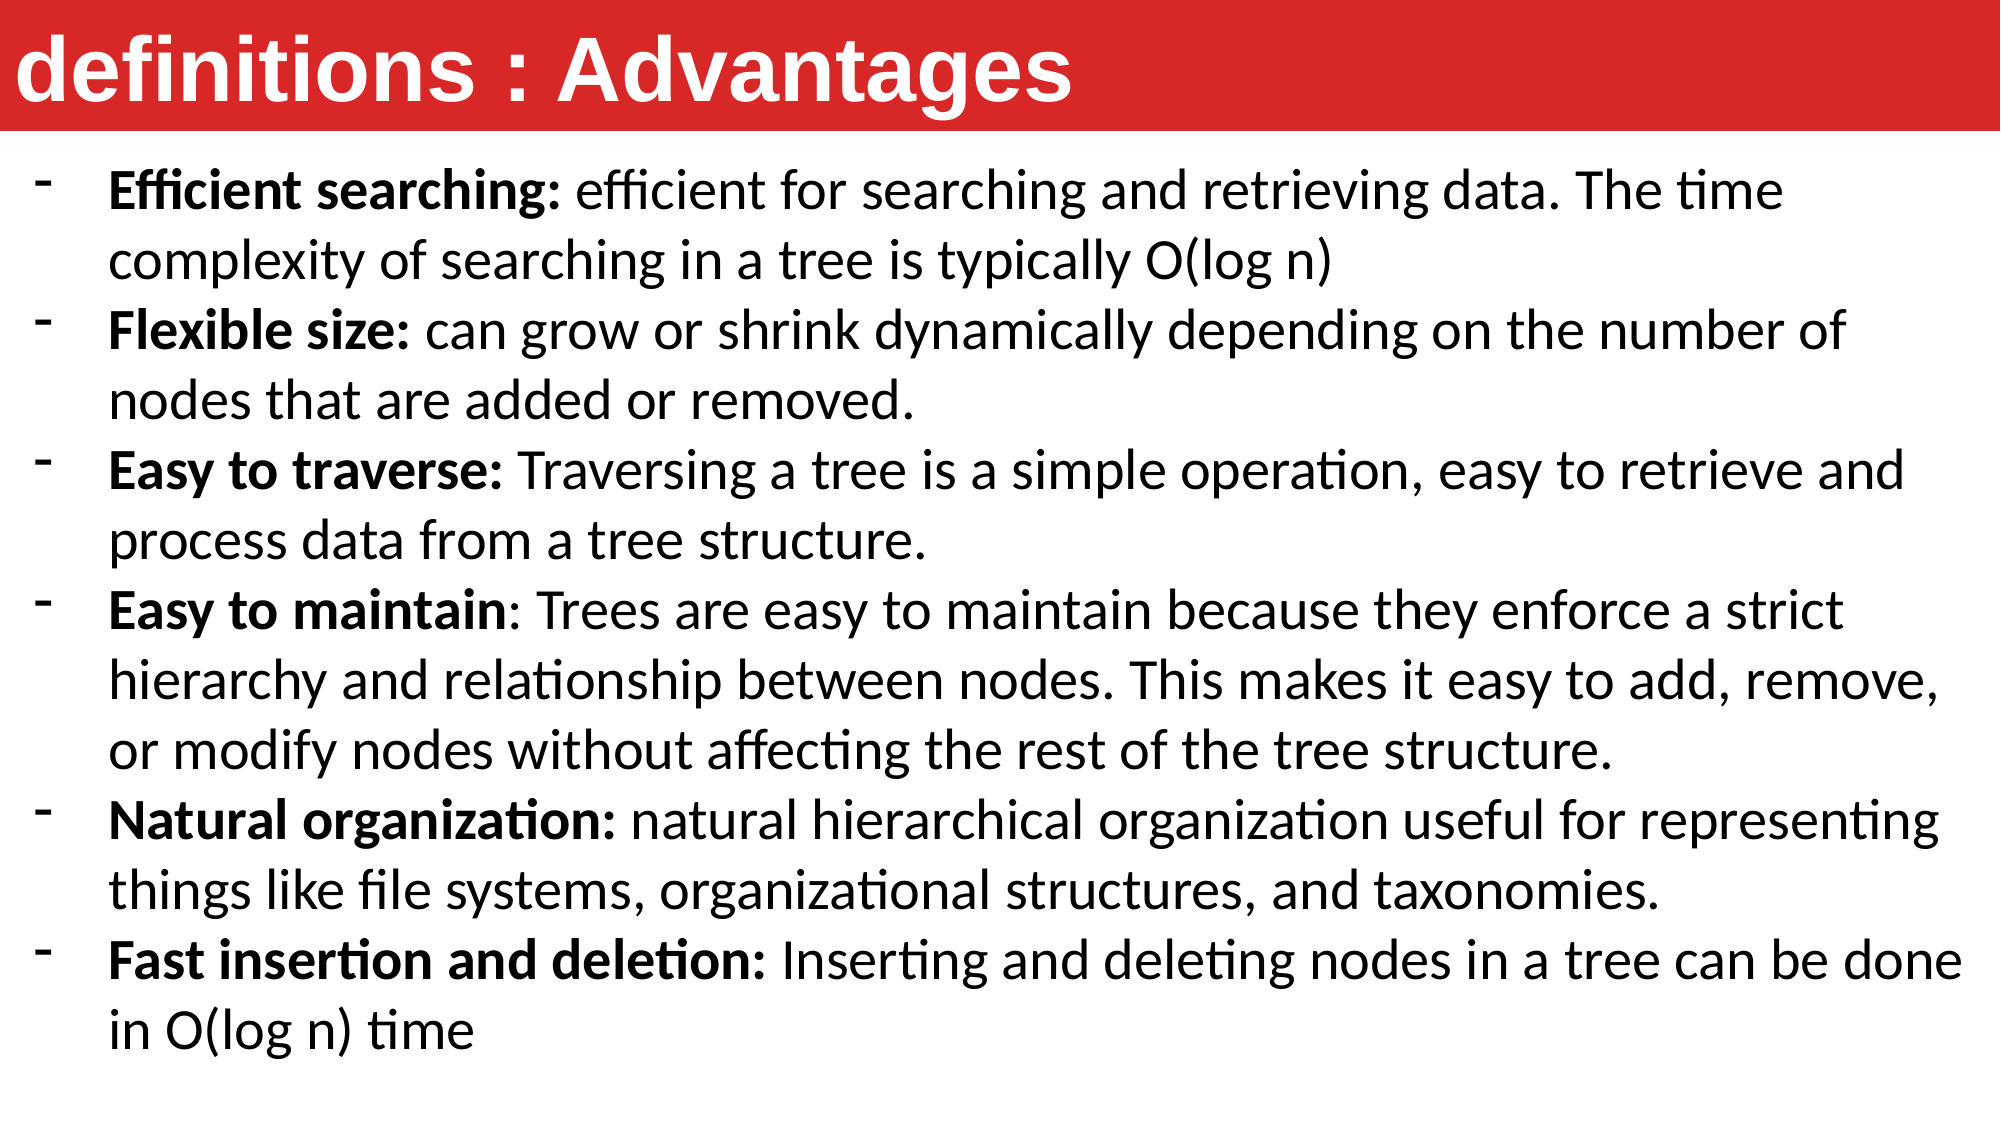

definitions : Advantages
Efficient searching: efficient for searching and retrieving data. The time complexity of searching in a tree is typically O(log n)
Flexible size: can grow or shrink dynamically depending on the number of nodes that are added or removed.
Easy to traverse: Traversing a tree is a simple operation, easy to retrieve and process data from a tree structure.
Easy to maintain: Trees are easy to maintain because they enforce a strict hierarchy and relationship between nodes. This makes it easy to add, remove, or modify nodes without affecting the rest of the tree structure.
Natural organization: natural hierarchical organization useful for representing things like file systems, organizational structures, and taxonomies.
Fast insertion and deletion: Inserting and deleting nodes in a tree can be done in O(log n) time